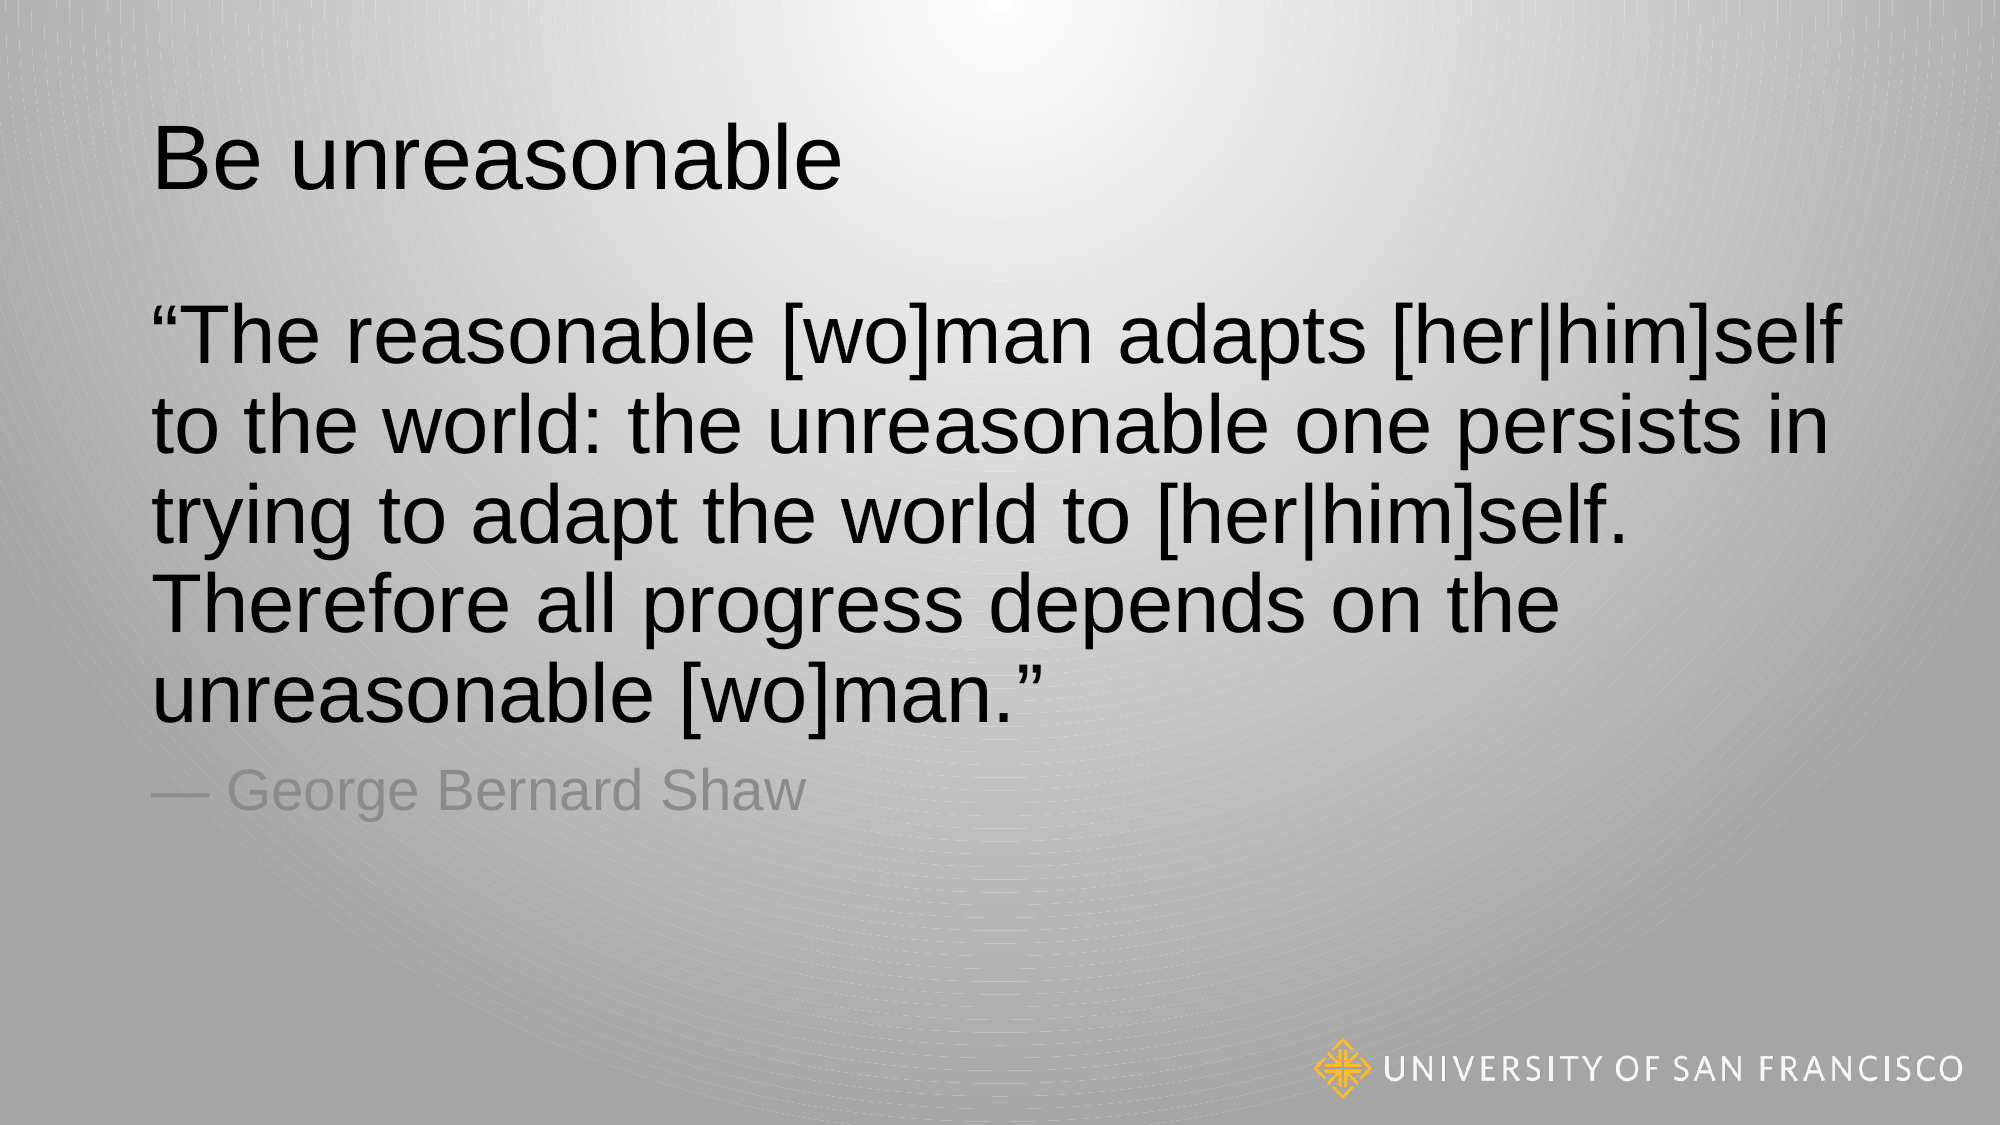

Be unreasonable
# “The reasonable [wo]man adapts [her|him]self to the world: the unreasonable one persists in trying to adapt the world to [her|him]self. Therefore all progress depends on the unreasonable [wo]man.”
― George Bernard Shaw